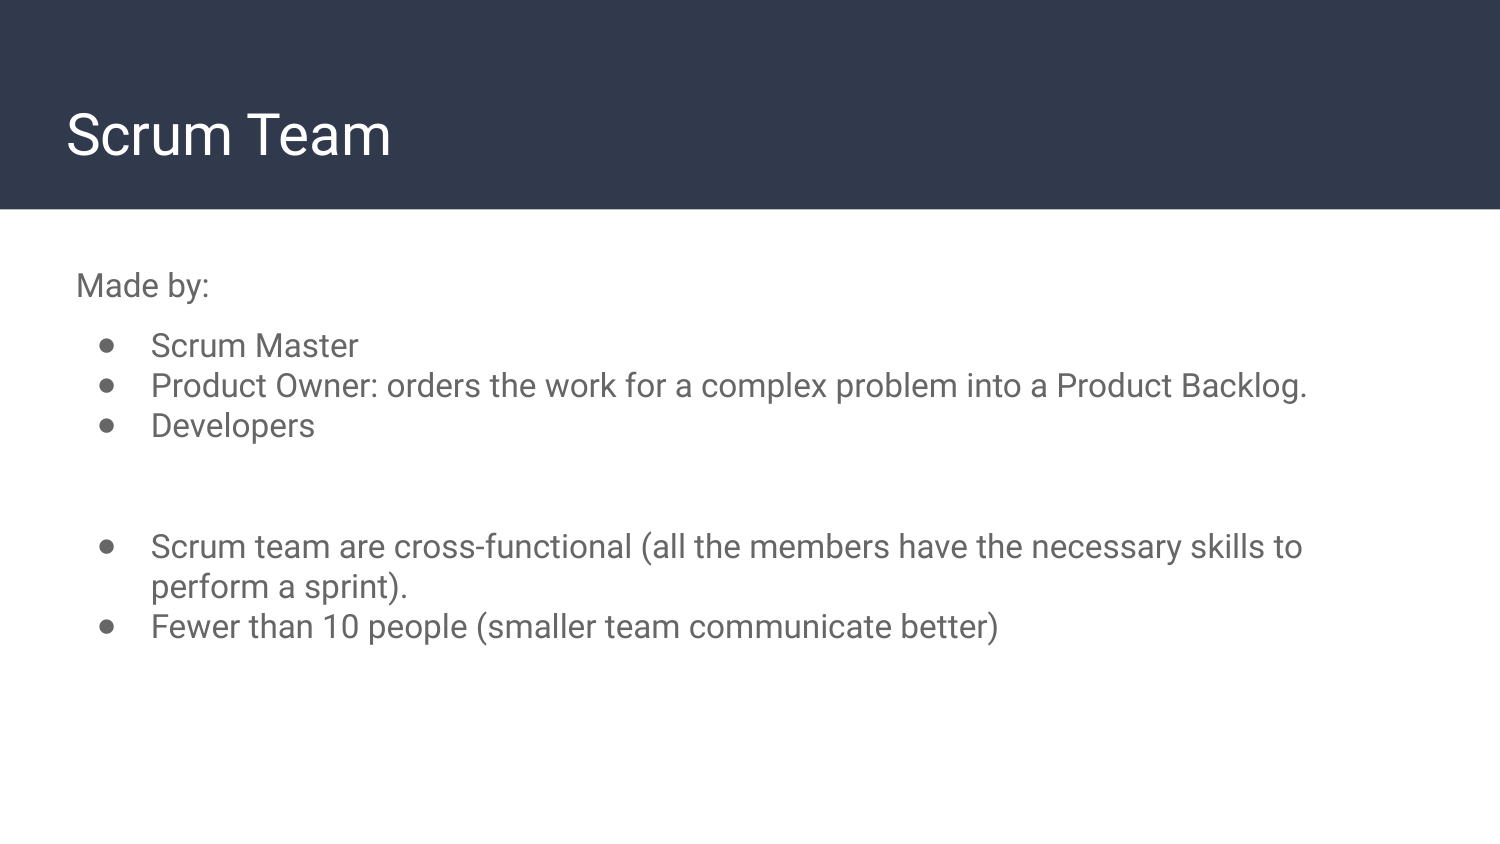

# Scrum Team
Made by:
Scrum Master
Product Owner: orders the work for a complex problem into a Product Backlog.
Developers

Scrum team are cross-functional (all the members have the necessary skills to perform a sprint).
Fewer than 10 people (smaller team communicate better)